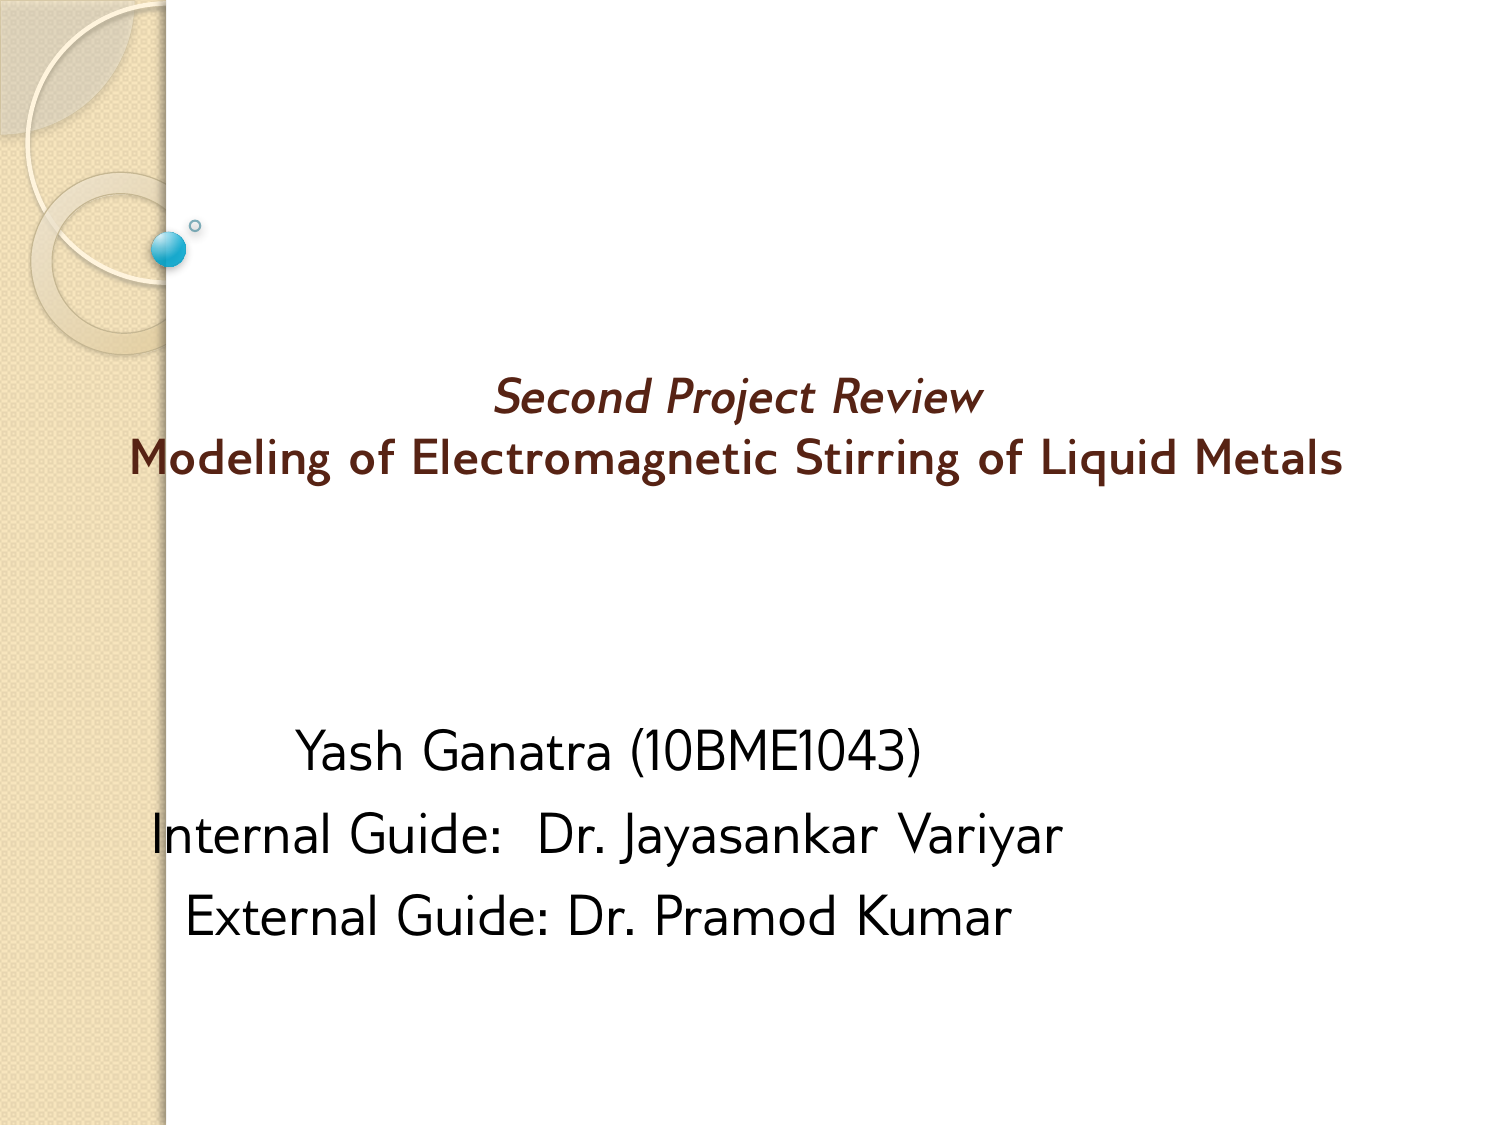

# Second Project Review Modeling of Electromagnetic Stirring of Liquid Metals
Yash Ganatra (10BME1043)
Internal Guide:  Dr. Jayasankar Variyar
External Guide: Dr. Pramod Kumar